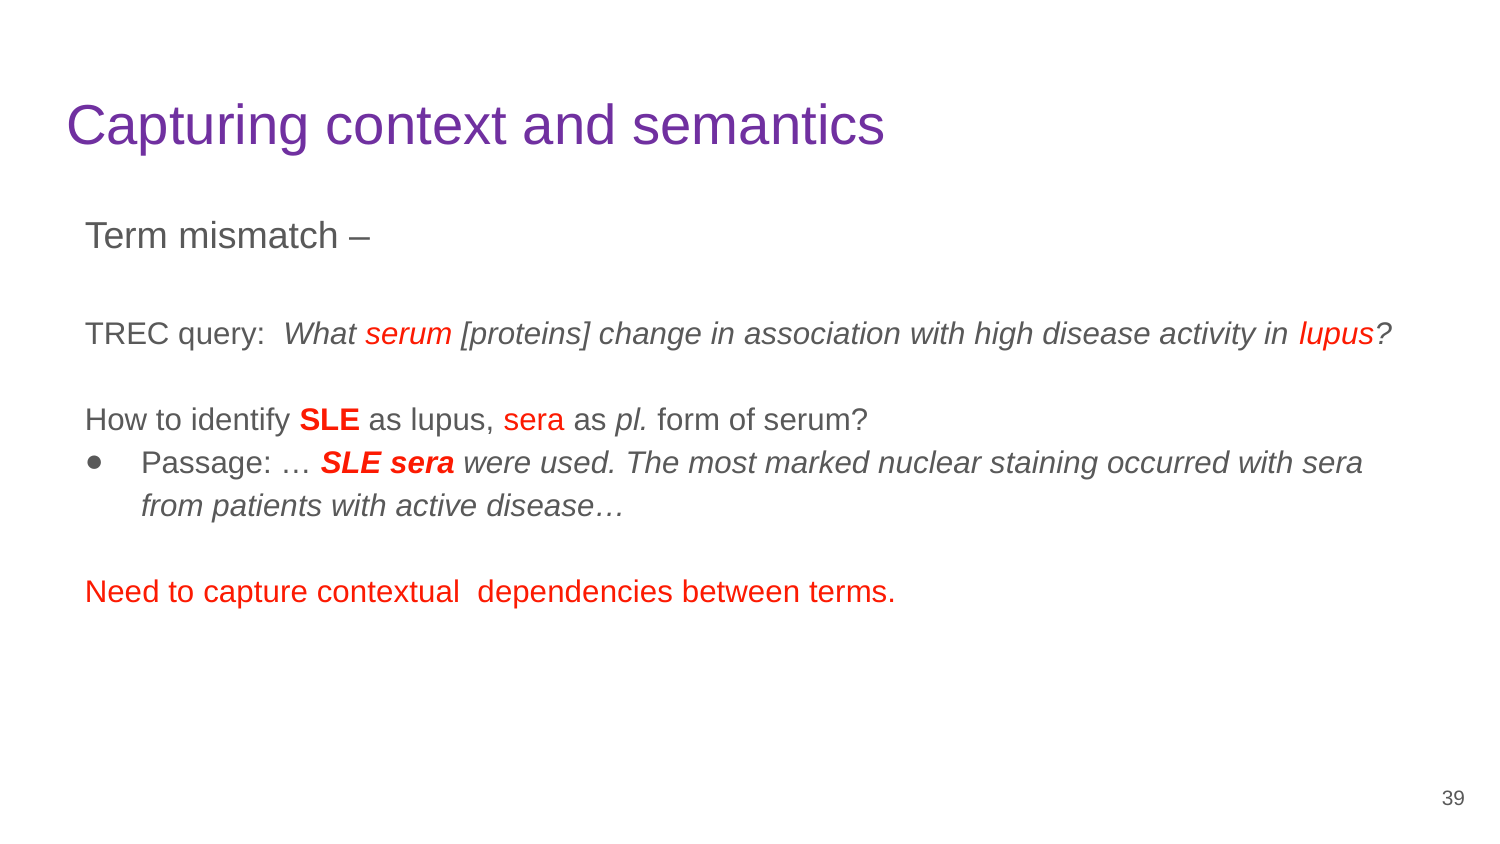

# Capturing context and semantics
Term mismatch –

TREC query:  What serum [proteins] change in association with high disease activity in lupus?

How to identify SLE as lupus, sera as pl. form of serum?
Passage: … SLE sera were used. The most marked nuclear staining occurred with sera from patients with active disease…

Need to capture contextual  dependencies between terms.

39